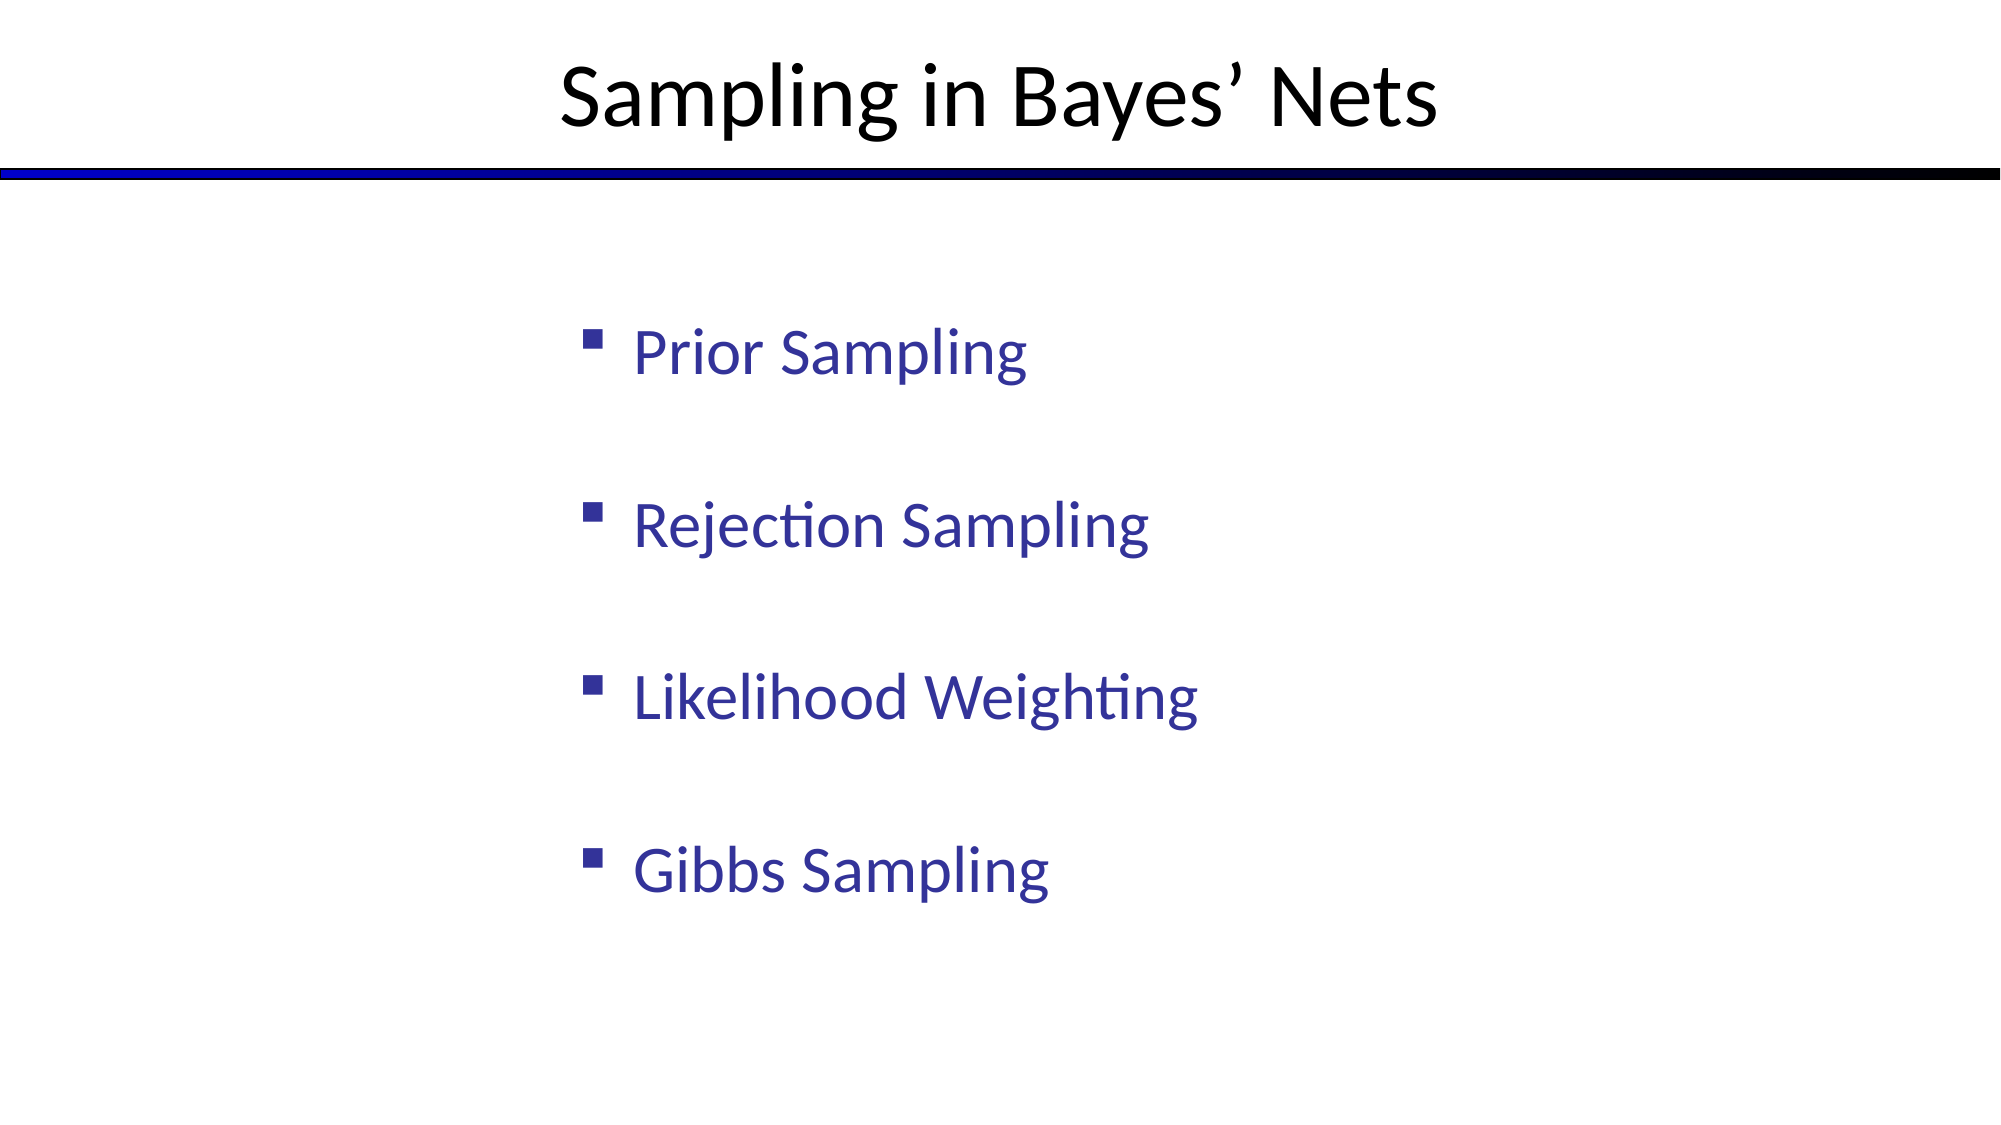

# Sampling in Bayes’ Nets
Prior Sampling

Rejection Sampling

Likelihood Weighting

Gibbs Sampling